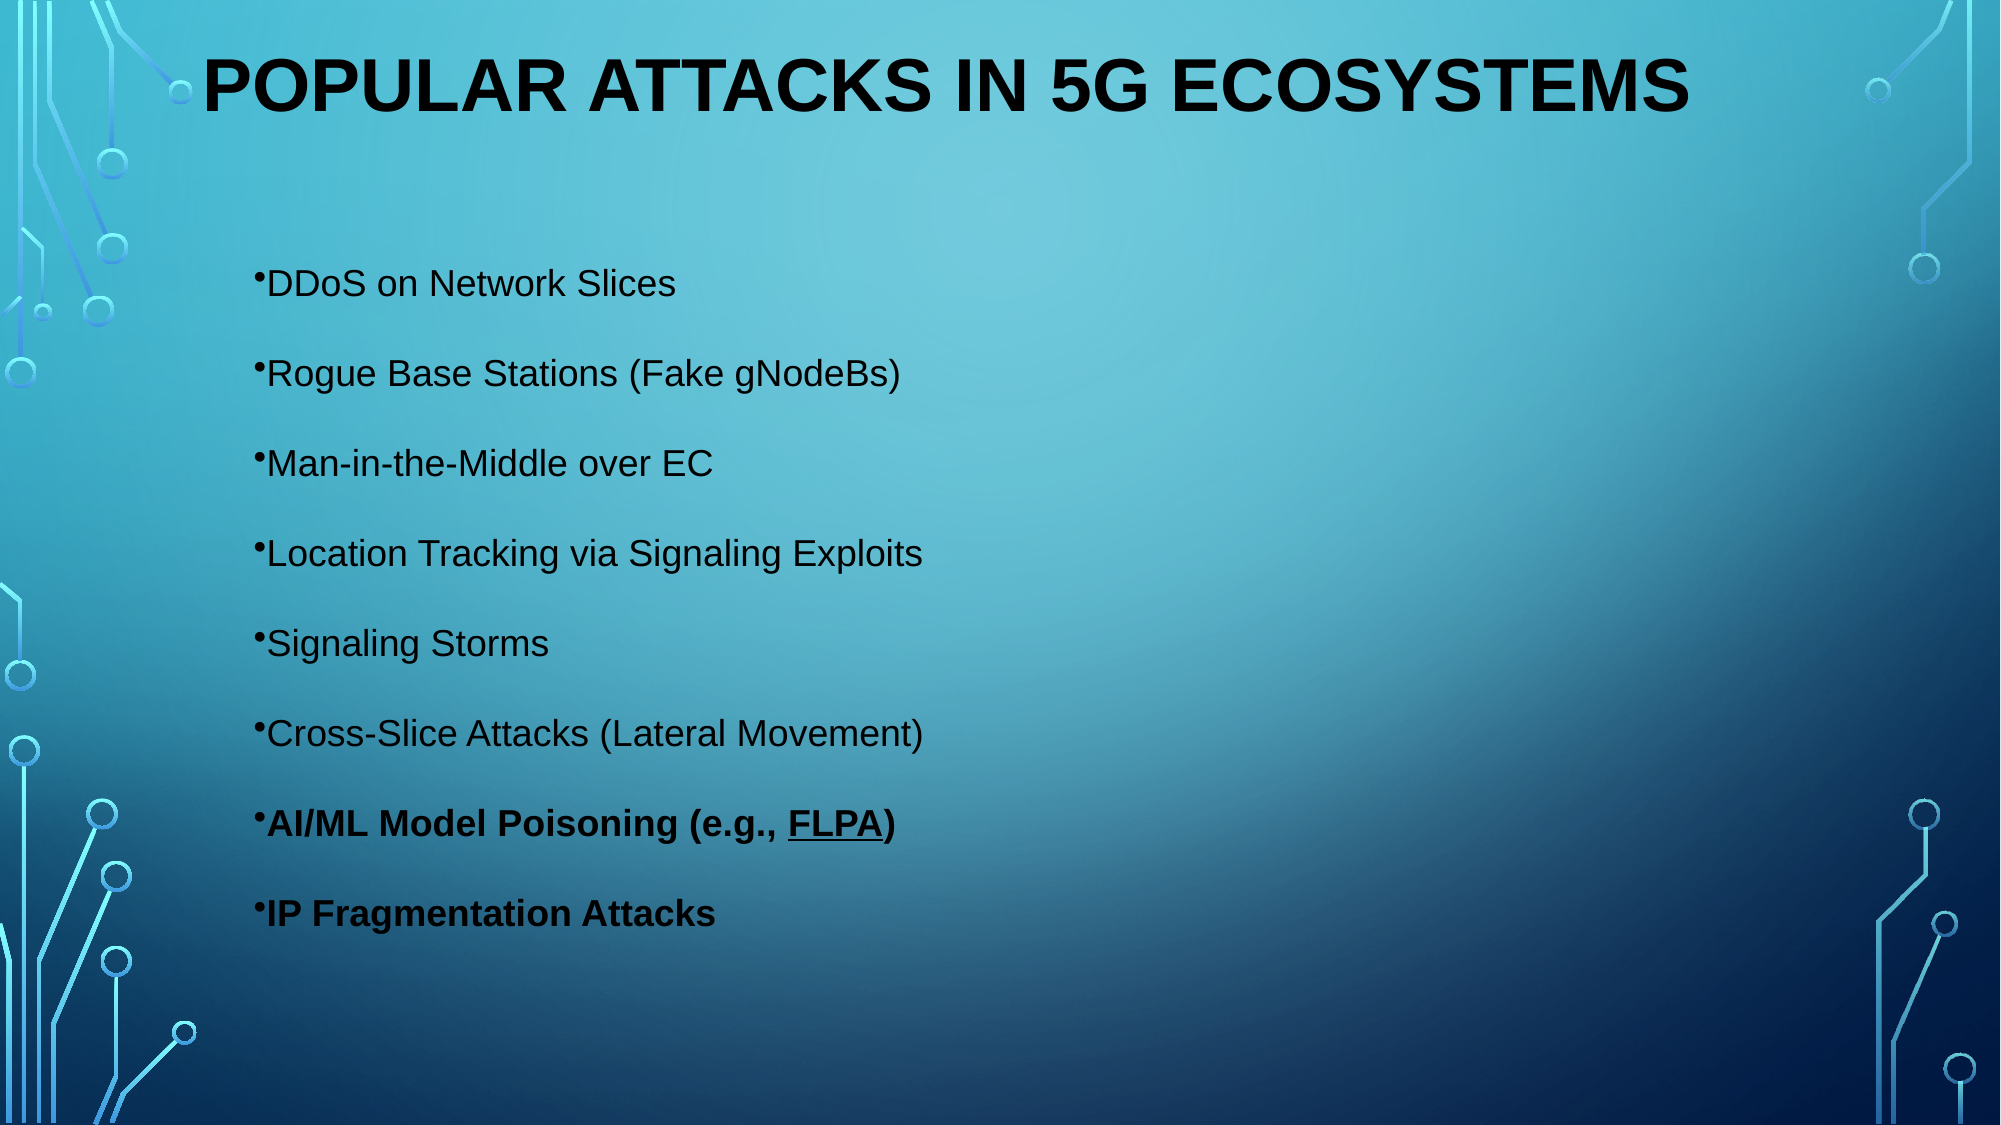

# POPULAR ATTACKS IN 5G ECOSYSTEMS
DDoS on Network Slices
Rogue Base Stations (Fake gNodeBs)
Man-in-the-Middle over EC
Location Tracking via Signaling Exploits
Signaling Storms
Cross-Slice Attacks (Lateral Movement)
AI/ML Model Poisoning (e.g., FLPA)
IP Fragmentation Attacks